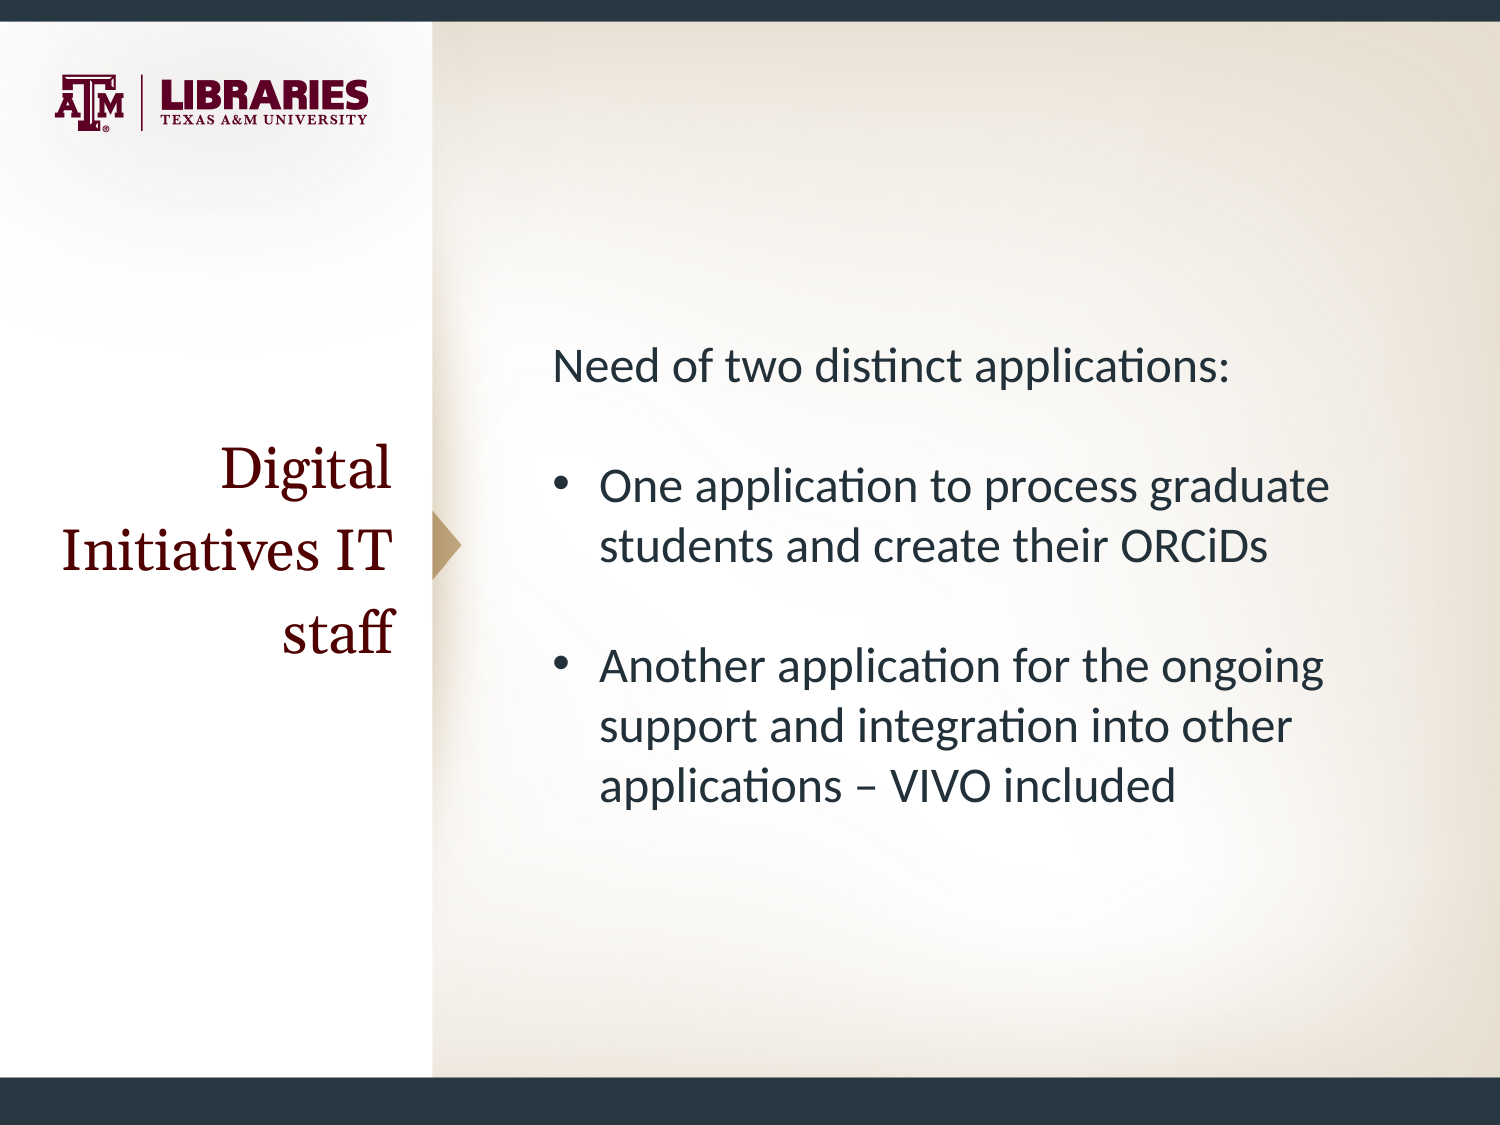

# Digital Initiatives IT staff
Need of two distinct applications:

One application to process graduate students and create their ORCiDs

Another application for the ongoing support and integration into other applications – VIVO included